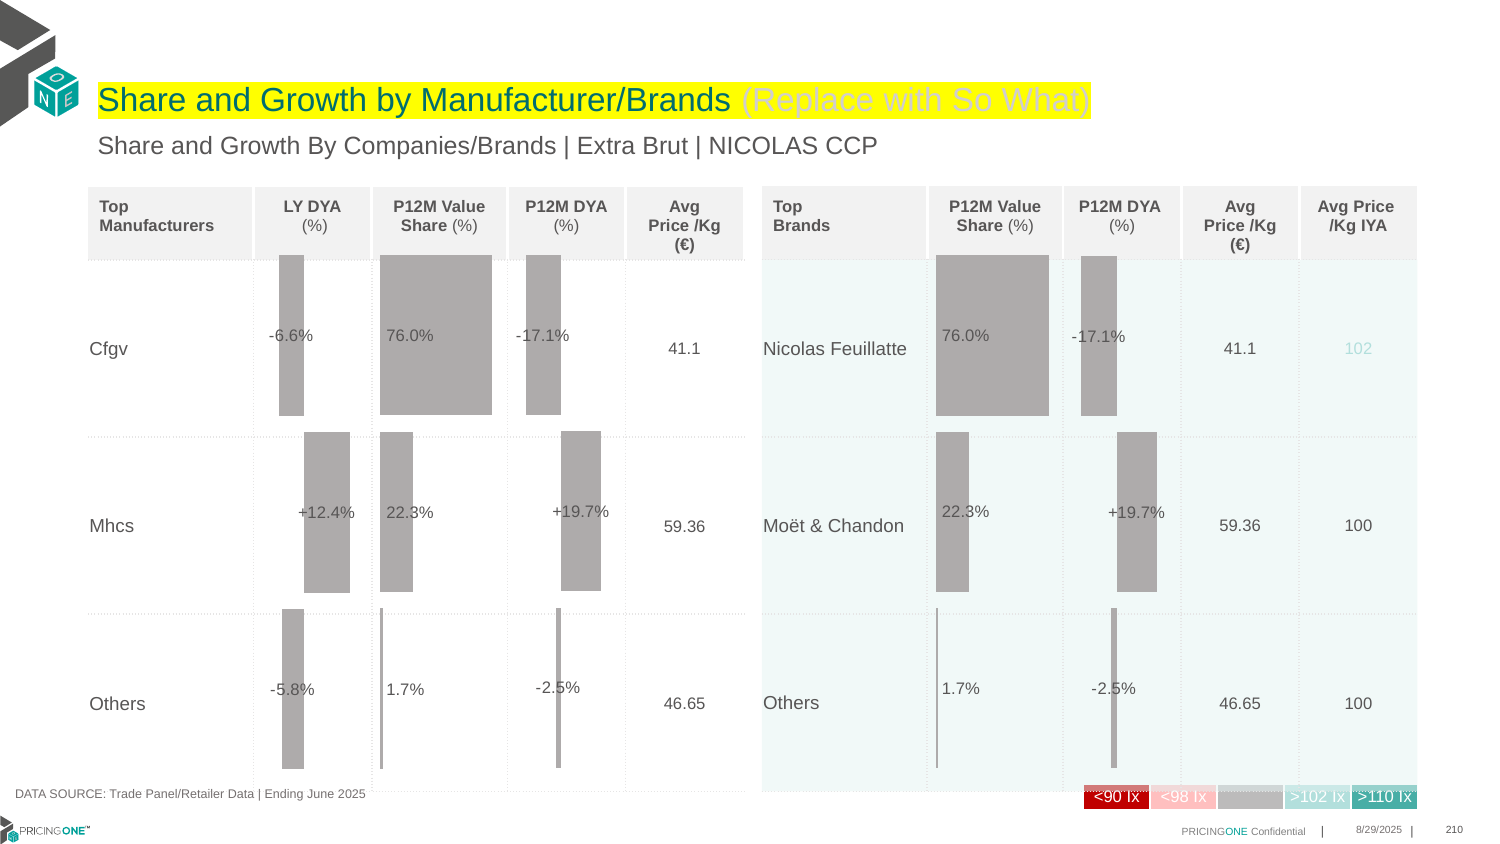

# Share and Growth by Manufacturer/Brands (Replace with So What)

Share and Growth By Companies/Brands | Extra Brut | NICOLAS CCP
| Top Brands | P12M Value Share (%) | P12M DYA (%) | Avg Price /Kg (€) | Avg Price /Kg IYA |
| --- | --- | --- | --- | --- |
| Nicolas Feuillatte |  |  | 41.1 | 102 |
| Moët & Chandon |  |  | 59.36 | 100 |
| Others |  |  | 46.65 | 100 |
| Top Manufacturers | LY DYA (%) | P12M Value Share (%) | P12M DYA (%) | Avg Price /Kg (€) |
| --- | --- | --- | --- | --- |
| Cfgv |  |  |  | 41.1 |
| Mhcs |  |  |  | 59.36 |
| Others |  |  |  | 46.65 |

### Chart

| Category | Share DYA P12M |
|---|---|
| None | -0.1709719093176556 |

### Chart

| Category | Value Share P12M |
|---|---|
| None | 0.7596925197679539 |

### Chart

| Category | Share DYA LY |
|---|---|
| None | -0.06565827208845398 |

### Chart

| Category | Value Share |
|---|---|
| None | 0.7596925197679539 |

### Chart

| Category | Share DYA |
|---|---|
| None | -0.1709719093176556 |
DATA SOURCE: Trade Panel/Retailer Data | Ending June 2025
| <90 Ix | <98 Ix |  | >102 Ix | >110 Ix |
| --- | --- | --- | --- | --- |

8/29/2025
210